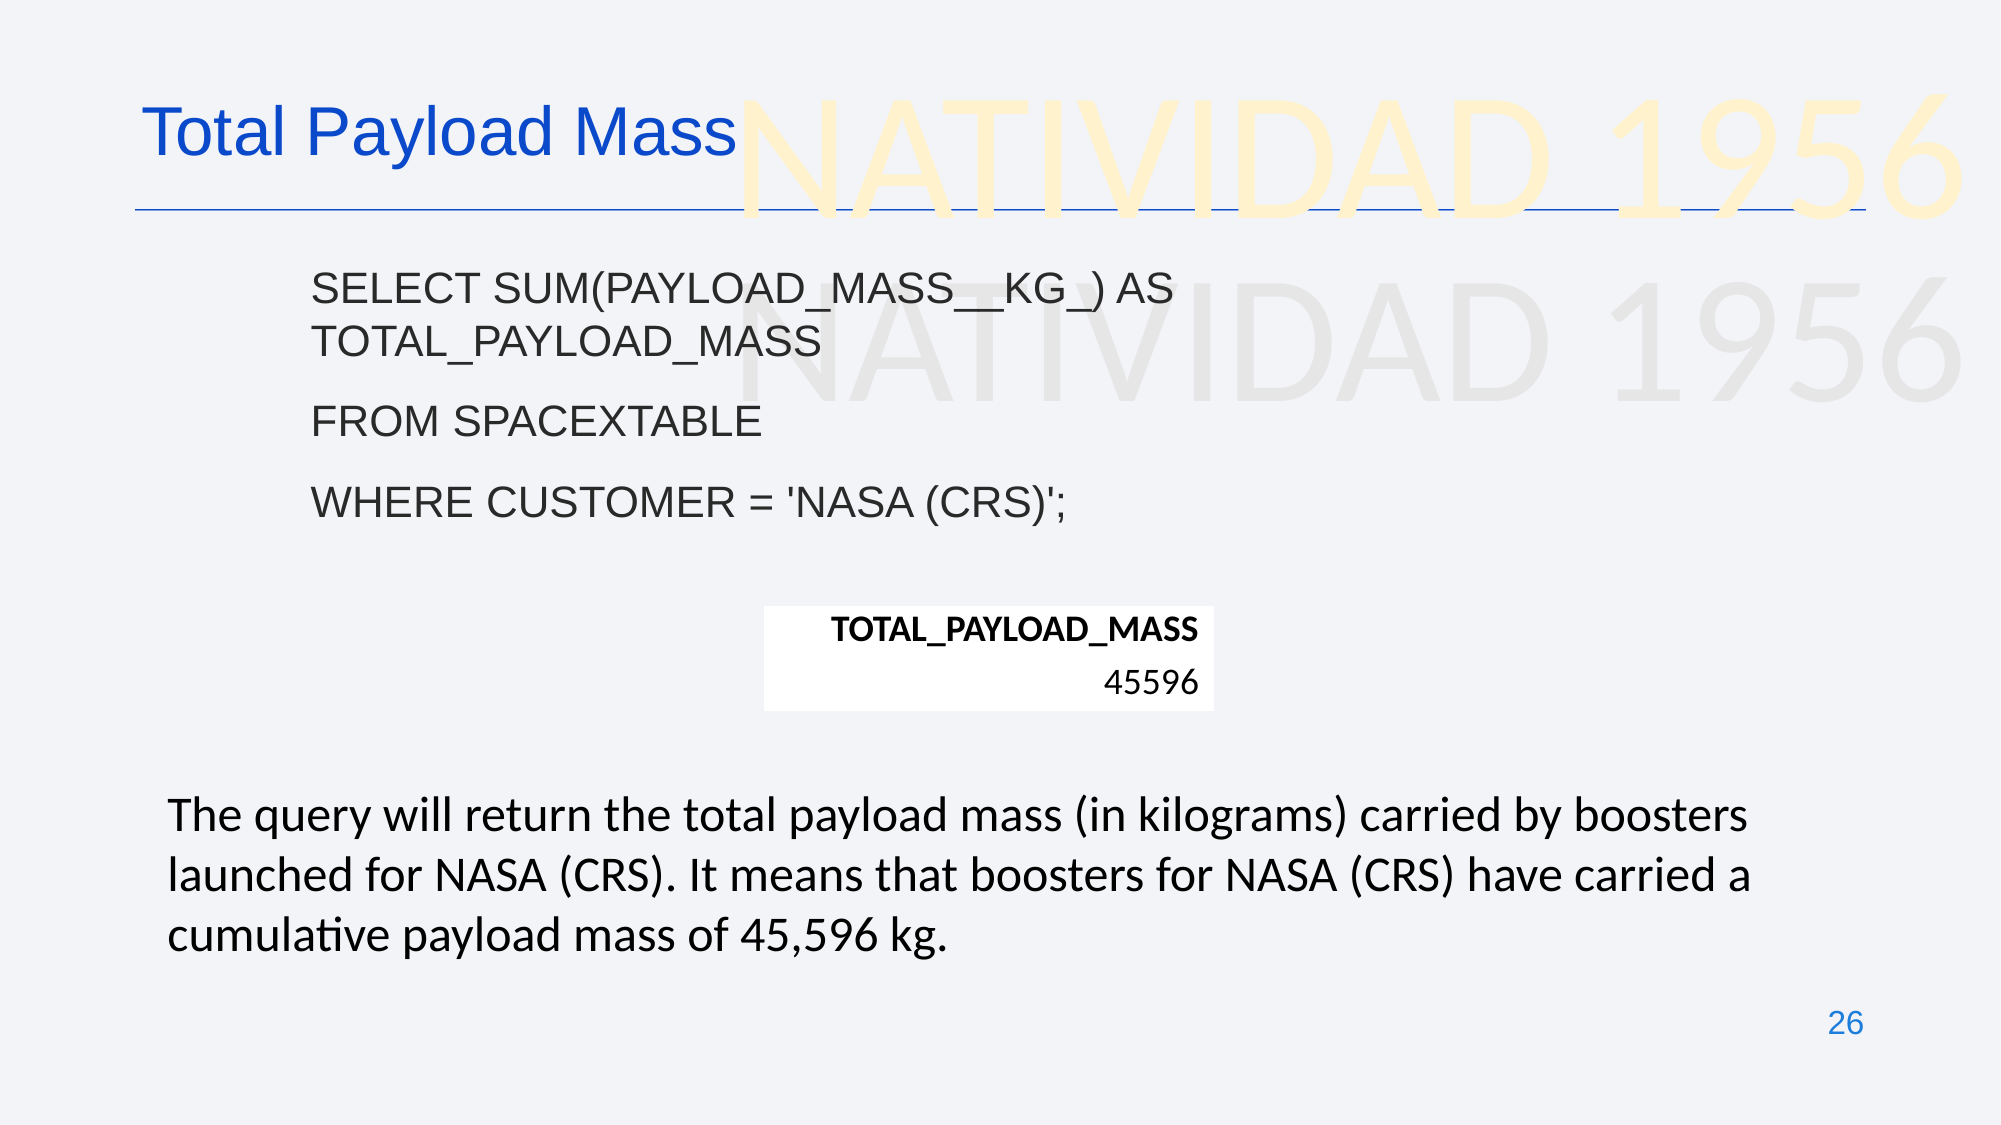

Total Payload Mass
SELECT SUM(PAYLOAD_MASS__KG_) AS TOTAL_PAYLOAD_MASS
FROM SPACEXTABLE
WHERE CUSTOMER = 'NASA (CRS)';
| TOTAL\_PAYLOAD\_MASS |
| --- |
| 45596 |
The query will return the total payload mass (in kilograms) carried by boosters launched for NASA (CRS). It means that boosters for NASA (CRS) have carried a cumulative payload mass of 45,596 kg.
26